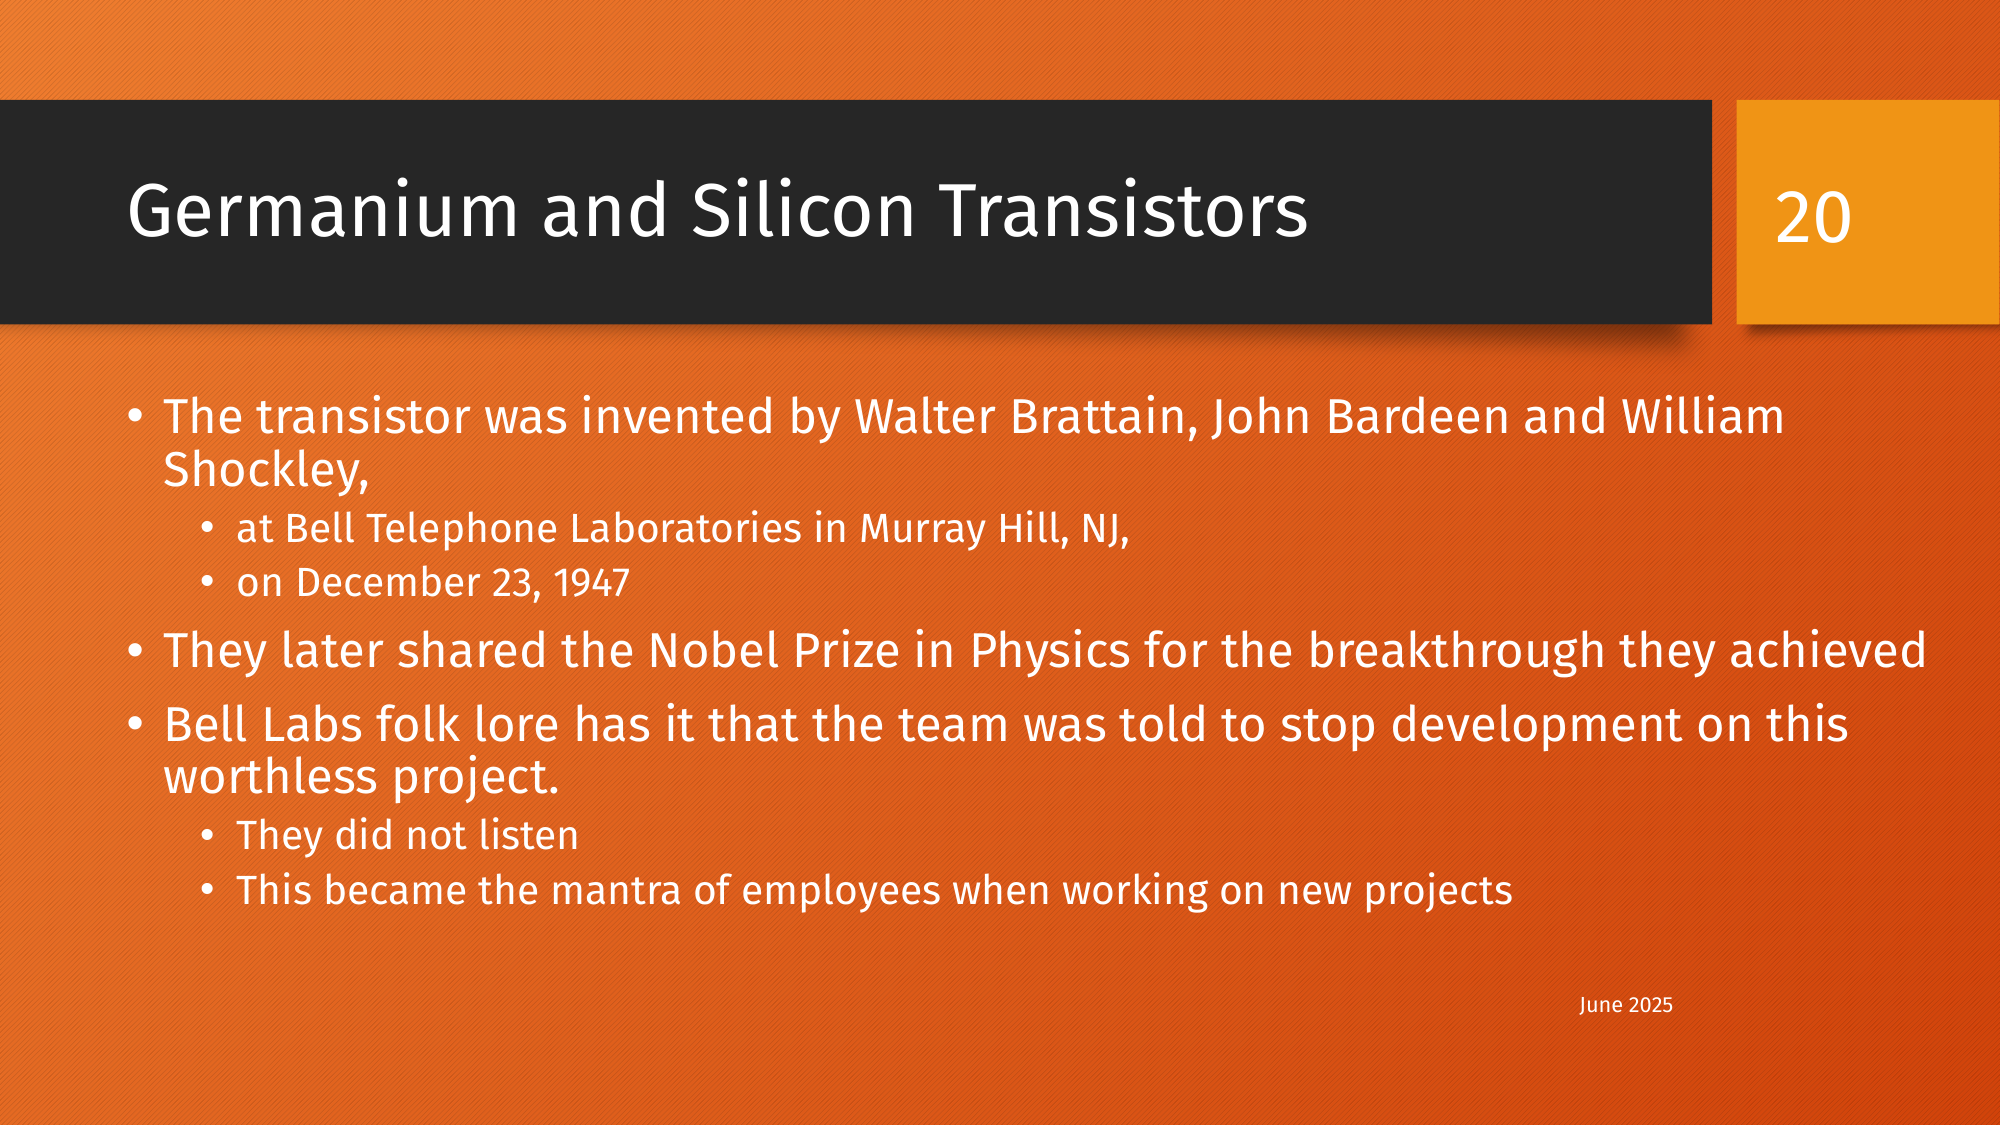

20
# Germanium and Silicon Transistors
The transistor was invented by Walter Brattain, John Bardeen and William Shockley,
at Bell Telephone Laboratories in Murray Hill, NJ,
on December 23, 1947
They later shared the Nobel Prize in Physics for the breakthrough they achieved
Bell Labs folk lore has it that the team was told to stop development on this worthless project.
They did not listen
This became the mantra of employees when working on new projects
June 2025